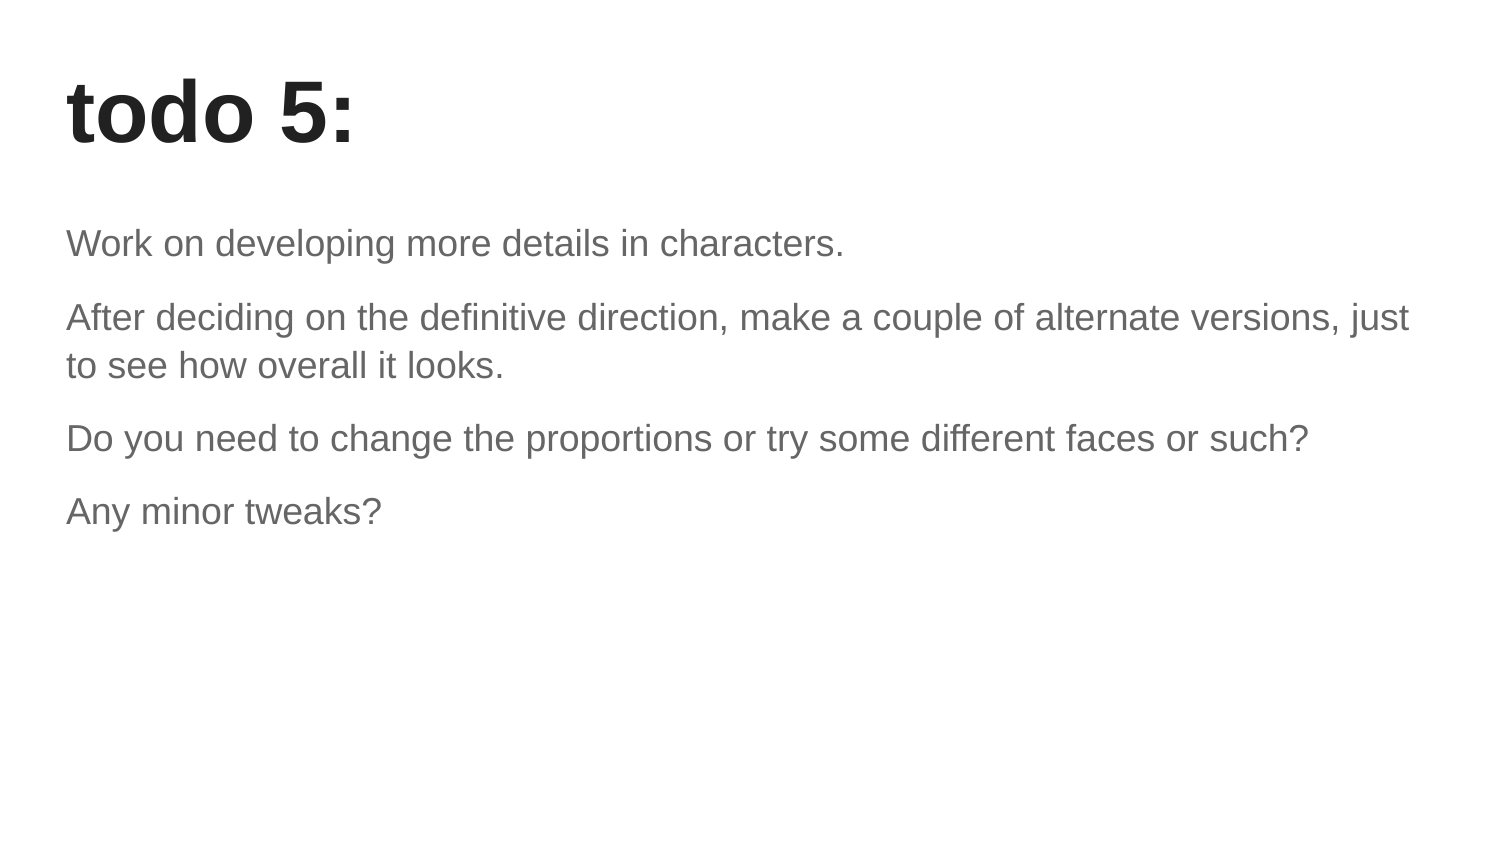

# todo 5:
Work on developing more details in characters.
After deciding on the definitive direction, make a couple of alternate versions, just to see how overall it looks.
Do you need to change the proportions or try some different faces or such?
Any minor tweaks?